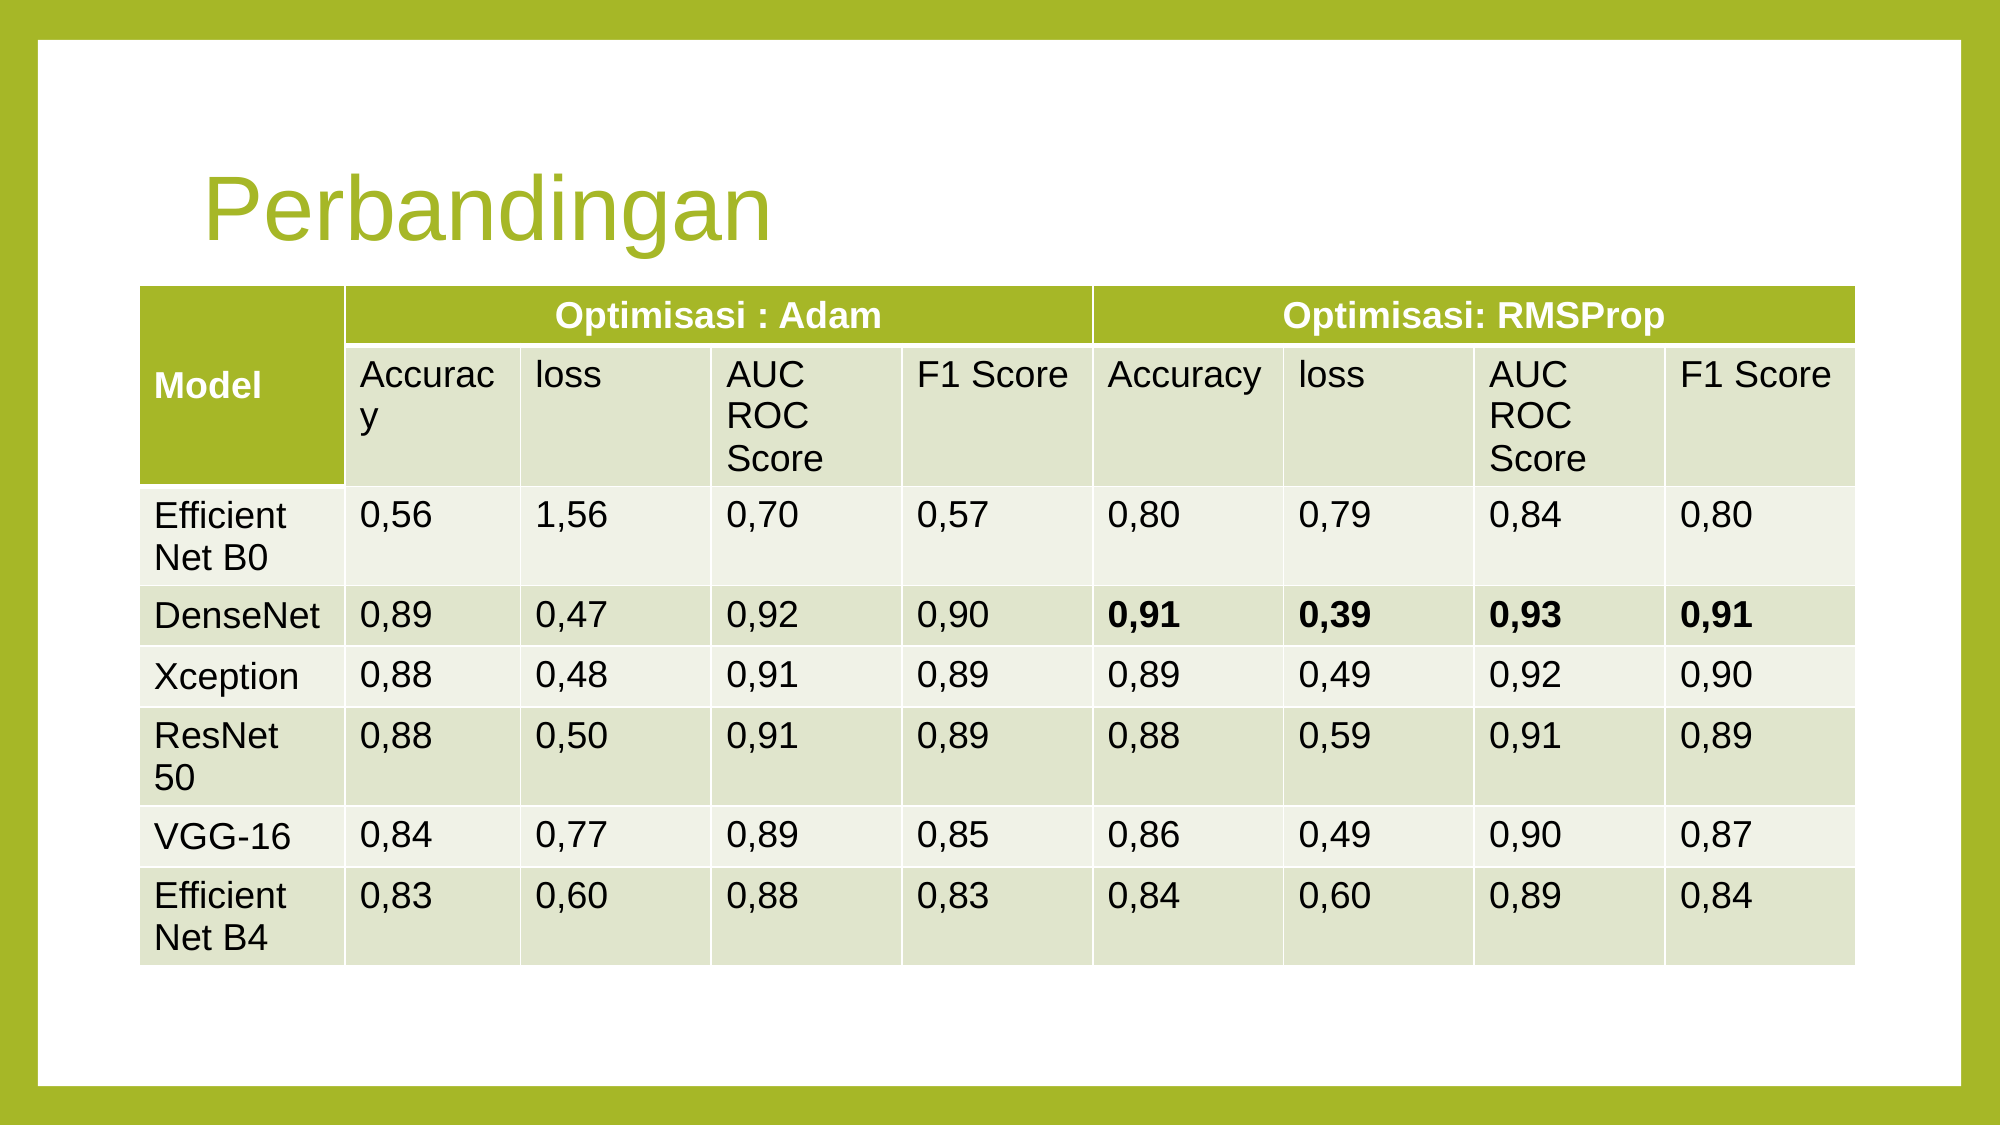

# Perbandingan
| Model | Optimisasi : Adam |  |  |  | Optimisasi: RMSProp |  |  |  |
| --- | --- | --- | --- | --- | --- | --- | --- | --- |
|  | Accuracy | loss | AUC ROC Score | F1 Score | Accuracy | loss | AUC ROC Score | F1 Score |
| Efficient Net B0 | 0,56 | 1,56 | 0,70 | 0,57 | 0,80 | 0,79 | 0,84 | 0,80 |
| DenseNet | 0,89 | 0,47 | 0,92 | 0,90 | 0,91 | 0,39 | 0,93 | 0,91 |
| Xception | 0,88 | 0,48 | 0,91 | 0,89 | 0,89 | 0,49 | 0,92 | 0,90 |
| ResNet 50 | 0,88 | 0,50 | 0,91 | 0,89 | 0,88 | 0,59 | 0,91 | 0,89 |
| VGG-16 | 0,84 | 0,77 | 0,89 | 0,85 | 0,86 | 0,49 | 0,90 | 0,87 |
| Efficient Net B4 | 0,83 | 0,60 | 0,88 | 0,83 | 0,84 | 0,60 | 0,89 | 0,84 |